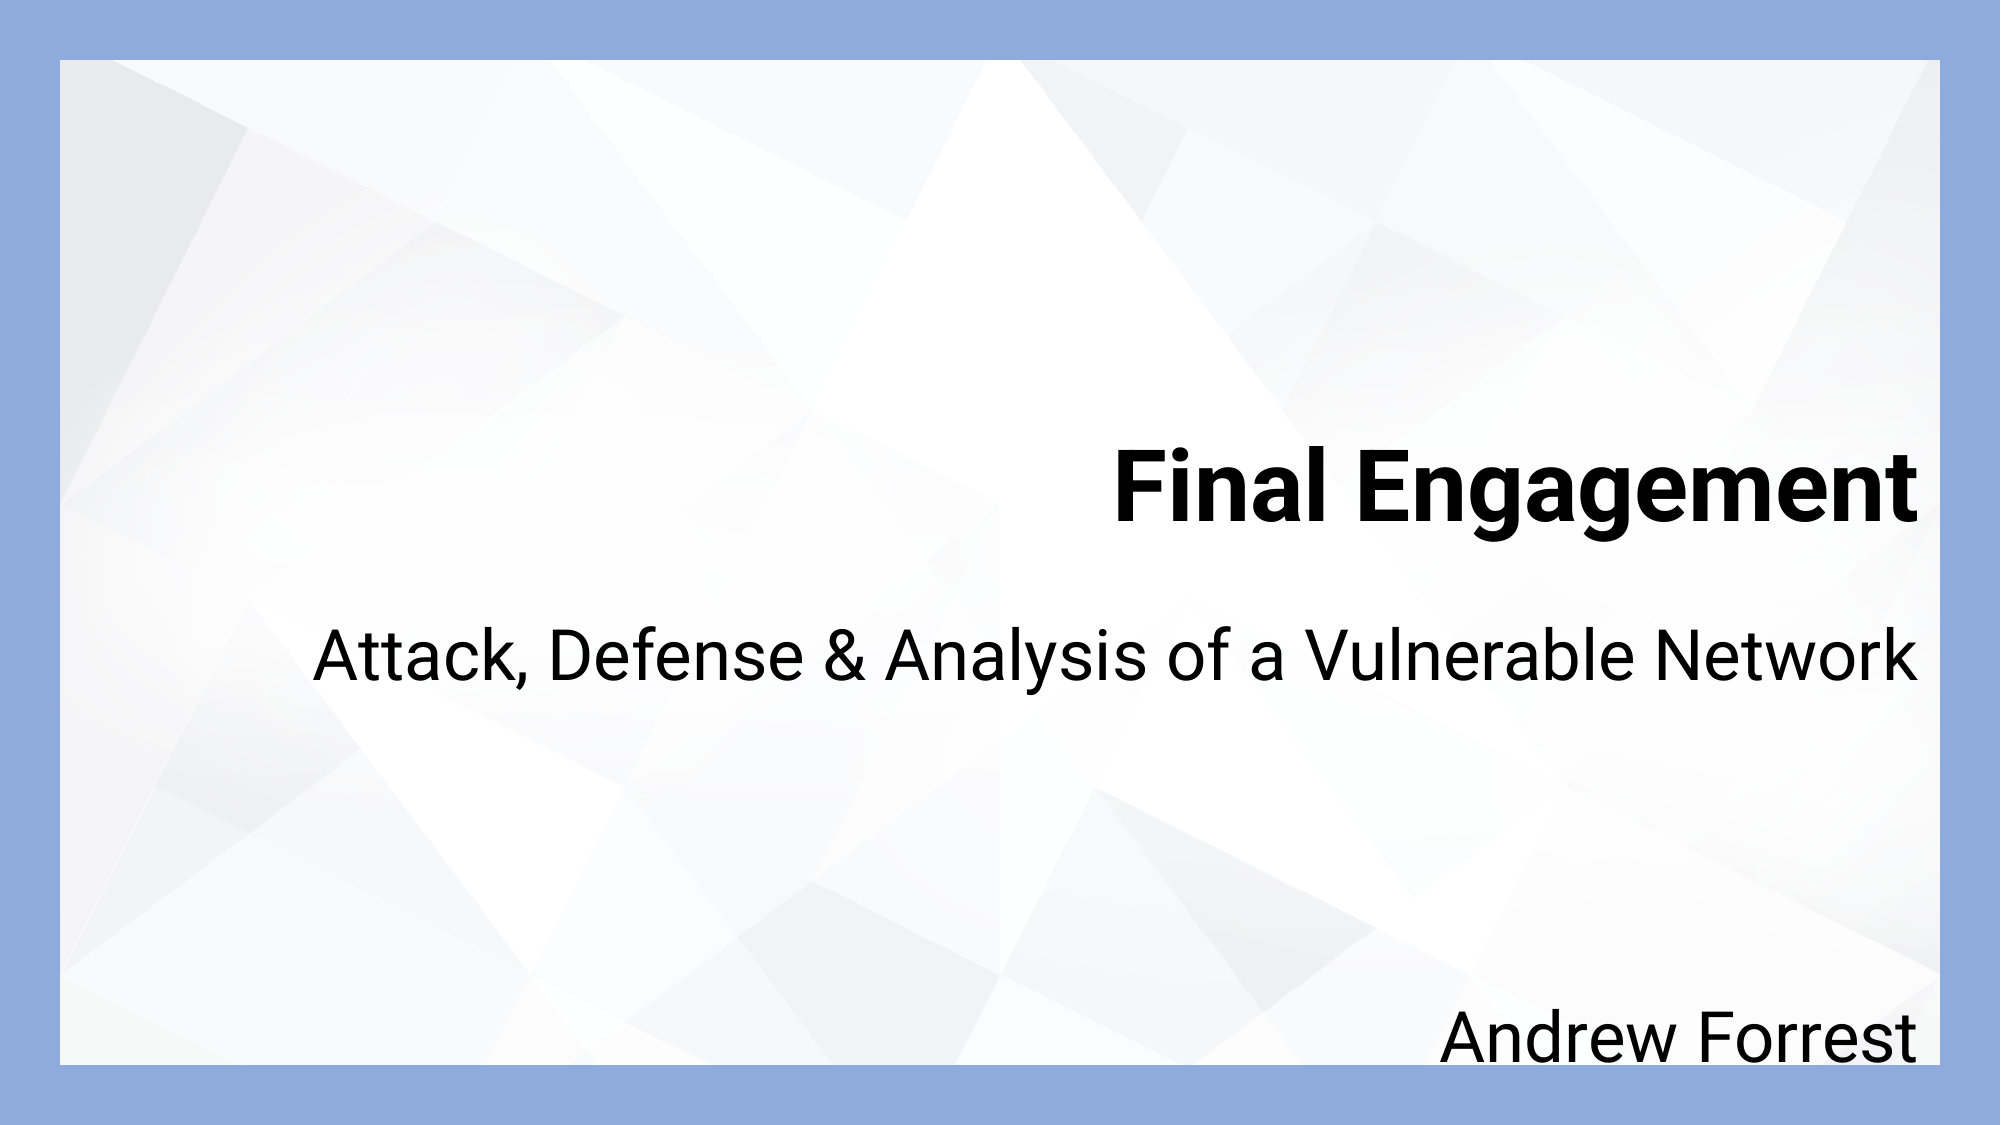

# Final Engagement Attack, Defense & Analysis of a Vulnerable Network Andrew Forrest